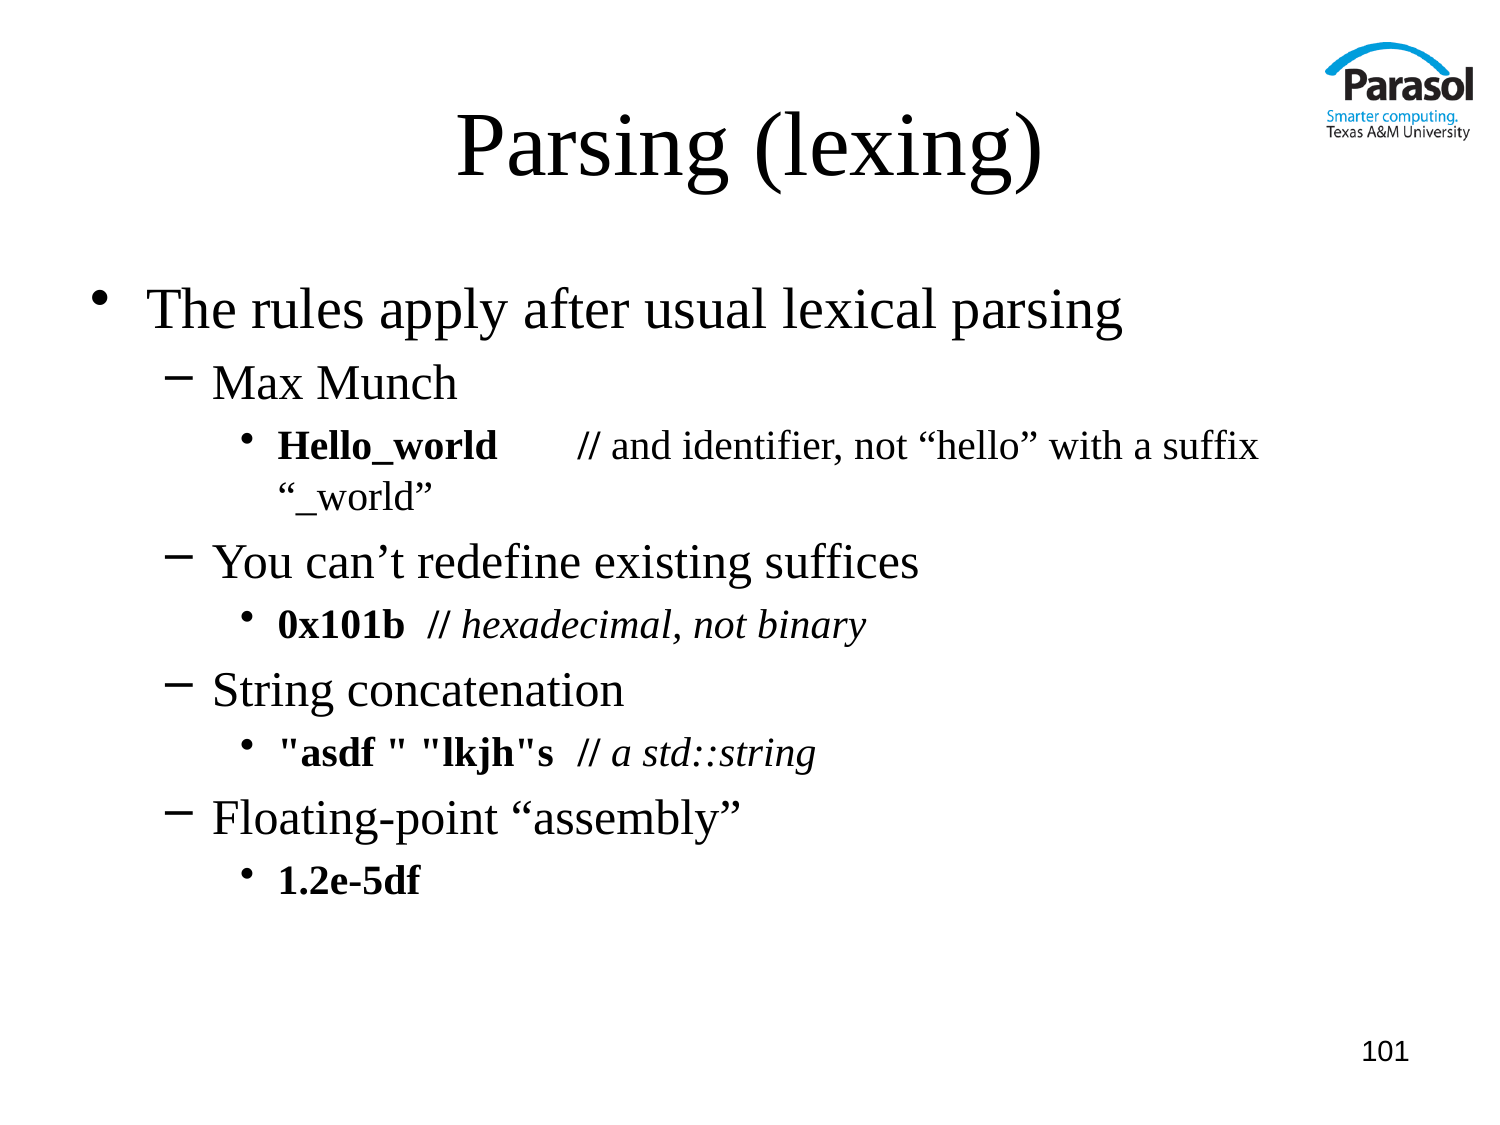

# Parsing (lexing)
The rules apply after usual lexical parsing
Max Munch
Hello_world	// and identifier, not “hello” with a suffix “_world”
You can’t redefine existing suffices
0x101b	// hexadecimal, not binary
String concatenation
"asdf " "lkjh"s	// a std::string
Floating-point “assembly”
1.2e-5df
101